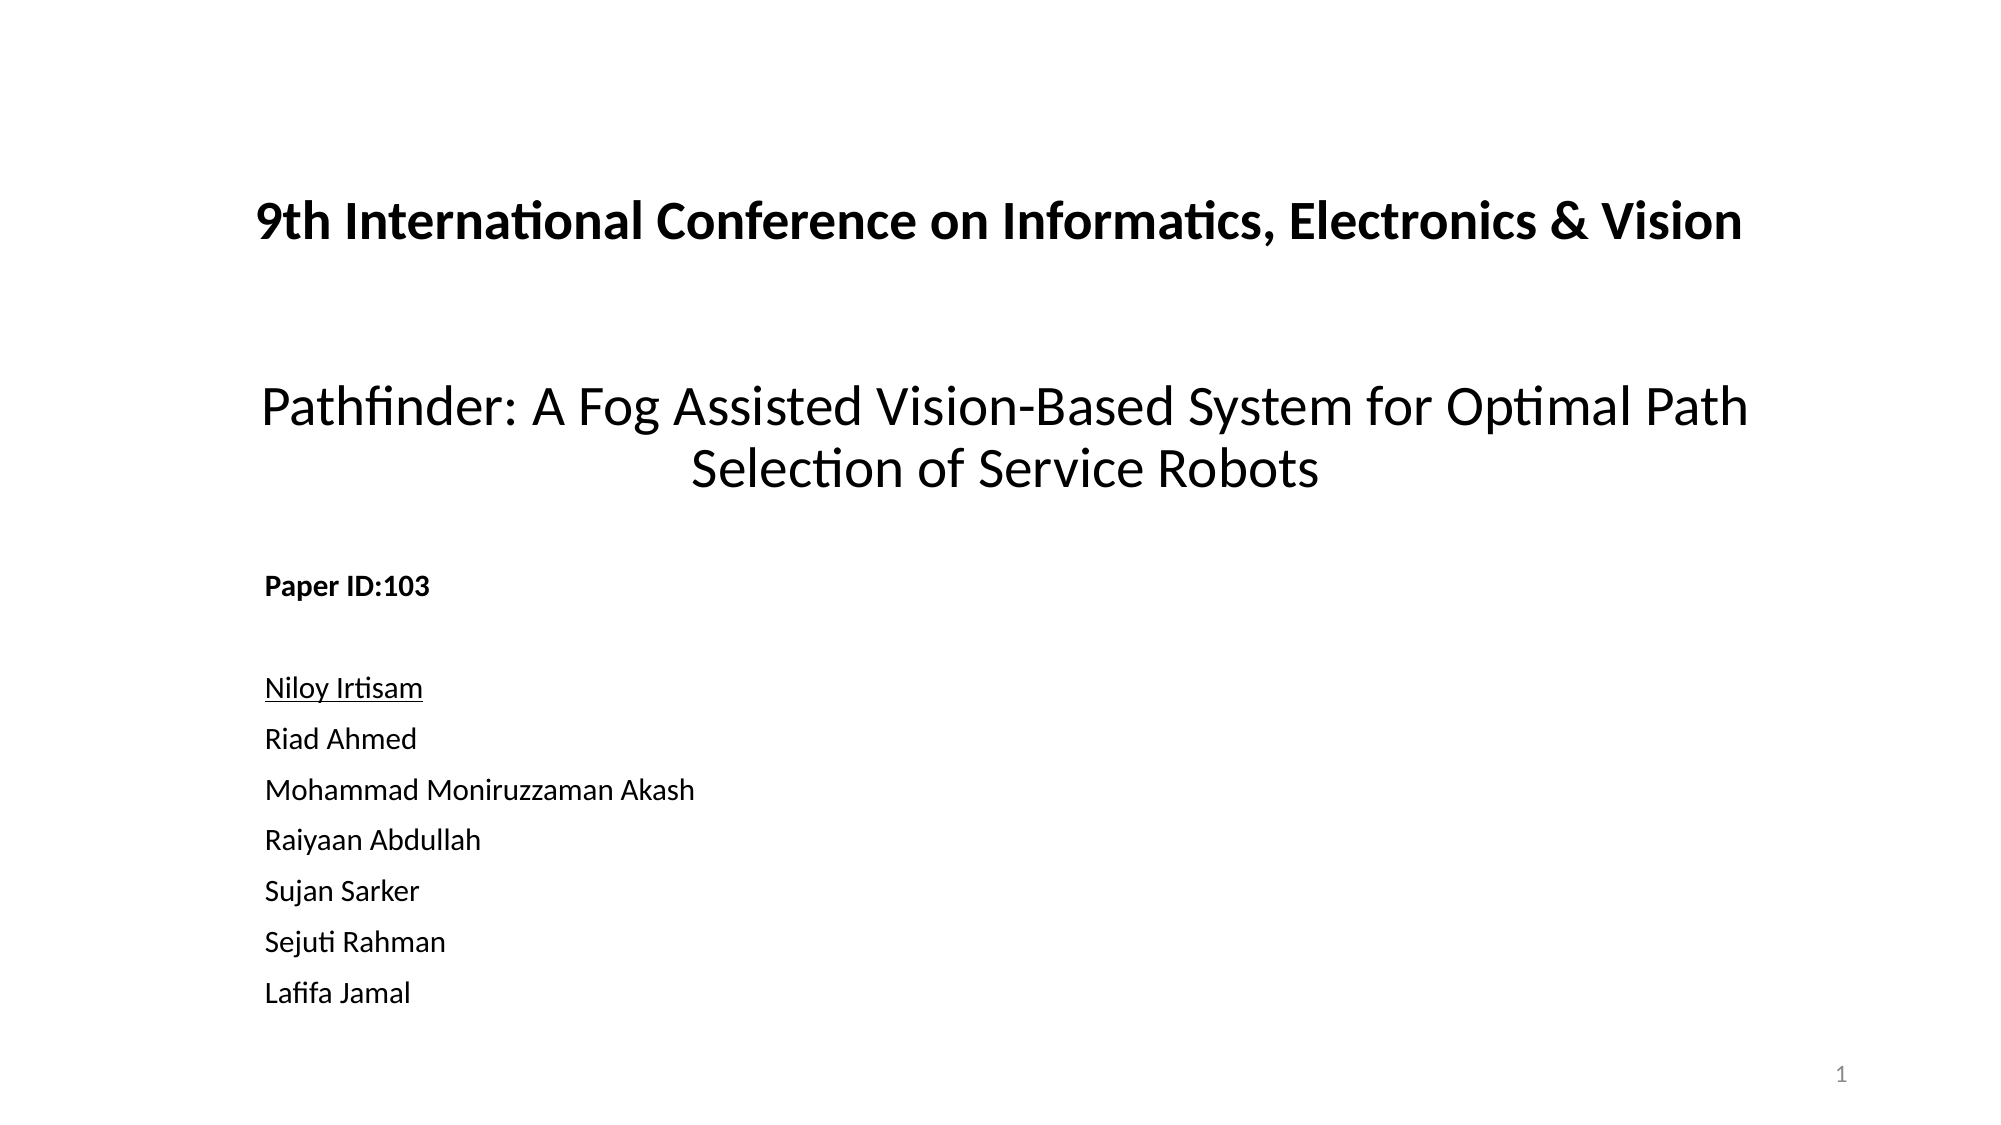

# 9th International Conference on Informatics, Electronics & Vision Pathfinder: A Fog Assisted Vision-Based System for Optimal Path Selection of Service Robots
Paper ID:103

Niloy Irtisam
Riad Ahmed
Mohammad Moniruzzaman Akash
Raiyaan Abdullah
Sujan Sarker
Sejuti Rahman
Lafifa Jamal

1